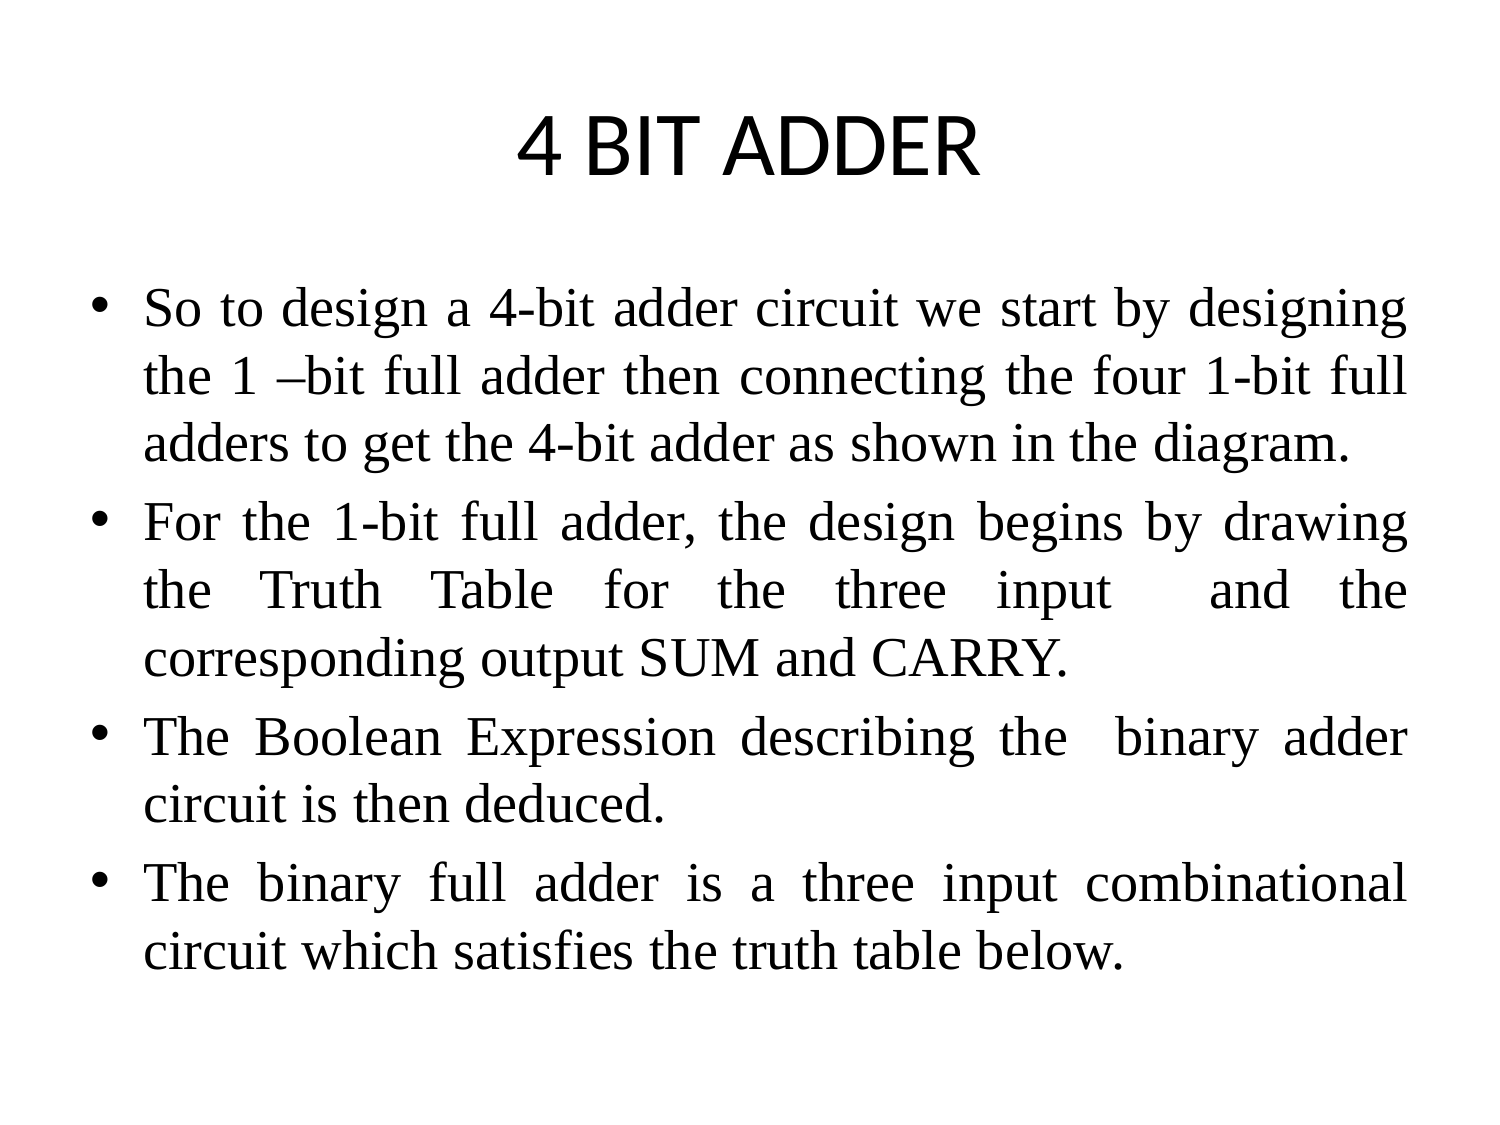

# 4 BIT ADDER
So to design a 4-bit adder circuit we start by designing the 1 –bit full adder then connecting the four 1-bit full adders to get the 4-bit adder as shown in the diagram.
For the 1-bit full adder, the design begins by drawing the Truth Table for the three input  and the corresponding output SUM and CARRY.
The Boolean Expression describing the  binary adder circuit is then deduced.
The binary full adder is a three input combinational circuit which satisfies the truth table below.